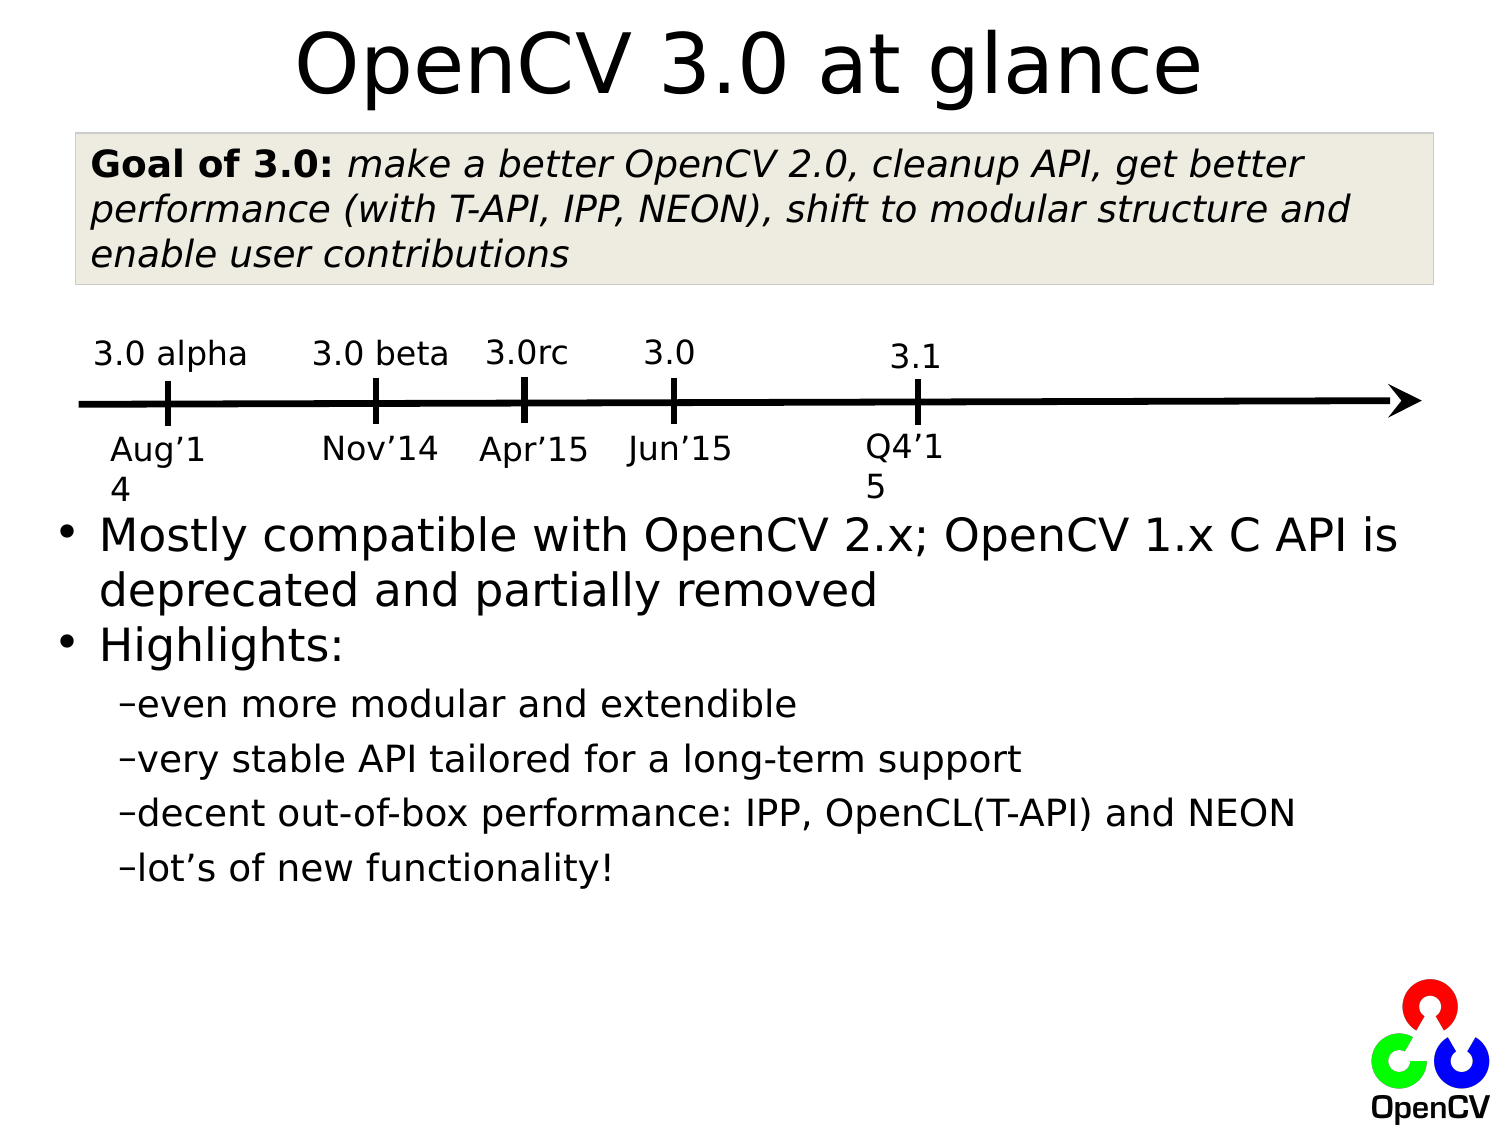

# OpenCV 3.0 at glance
Goal of 3.0: make a better OpenCV 2.0, cleanup API, get better performance (with T-API, IPP, NEON), shift to modular structure and enable user contributions
3.0
3.0rc
3.0 beta
3.0 alpha
3.1
Q4’15
Jun’15
Nov’14
Apr’15
Aug’14
Mostly compatible with OpenCV 2.x; OpenCV 1.x C API is deprecated and partially removed
Highlights:
even more modular and extendible
very stable API tailored for a long-term support
decent out-of-box performance: IPP, OpenCL(T-API) and NEON
lot’s of new functionality!